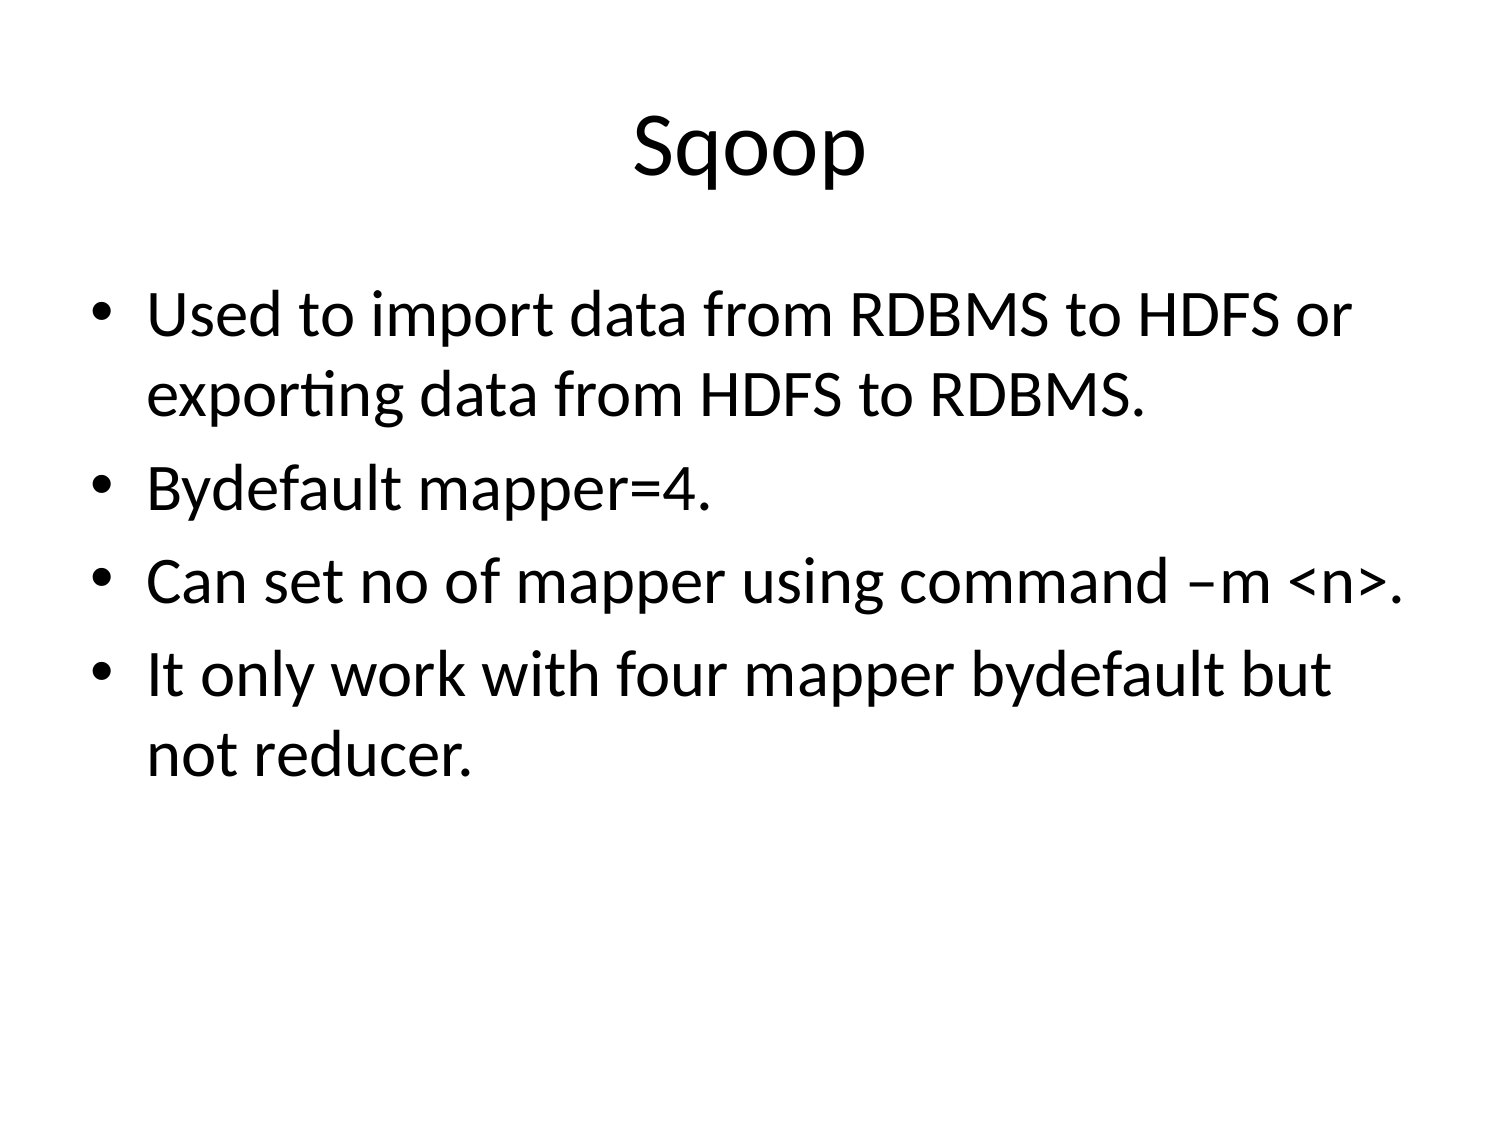

# Sqoop
Used to import data from RDBMS to HDFS or exporting data from HDFS to RDBMS.
Bydefault mapper=4.
Can set no of mapper using command –m <n>.
It only work with four mapper bydefault but not reducer.